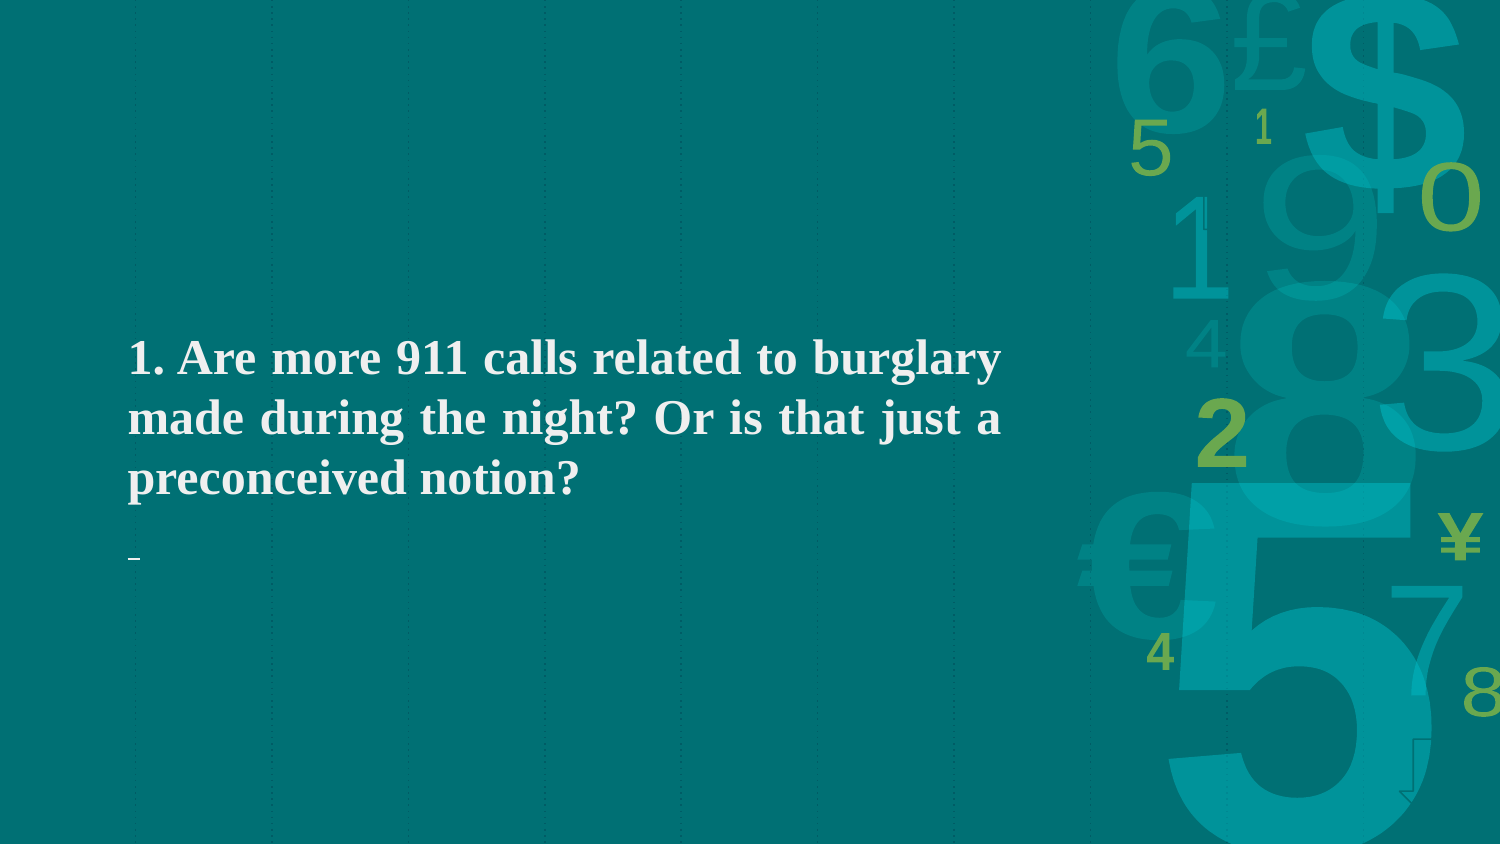

# 1. Are more 911 calls related to burglary made during the night? Or is that just a preconceived notion?